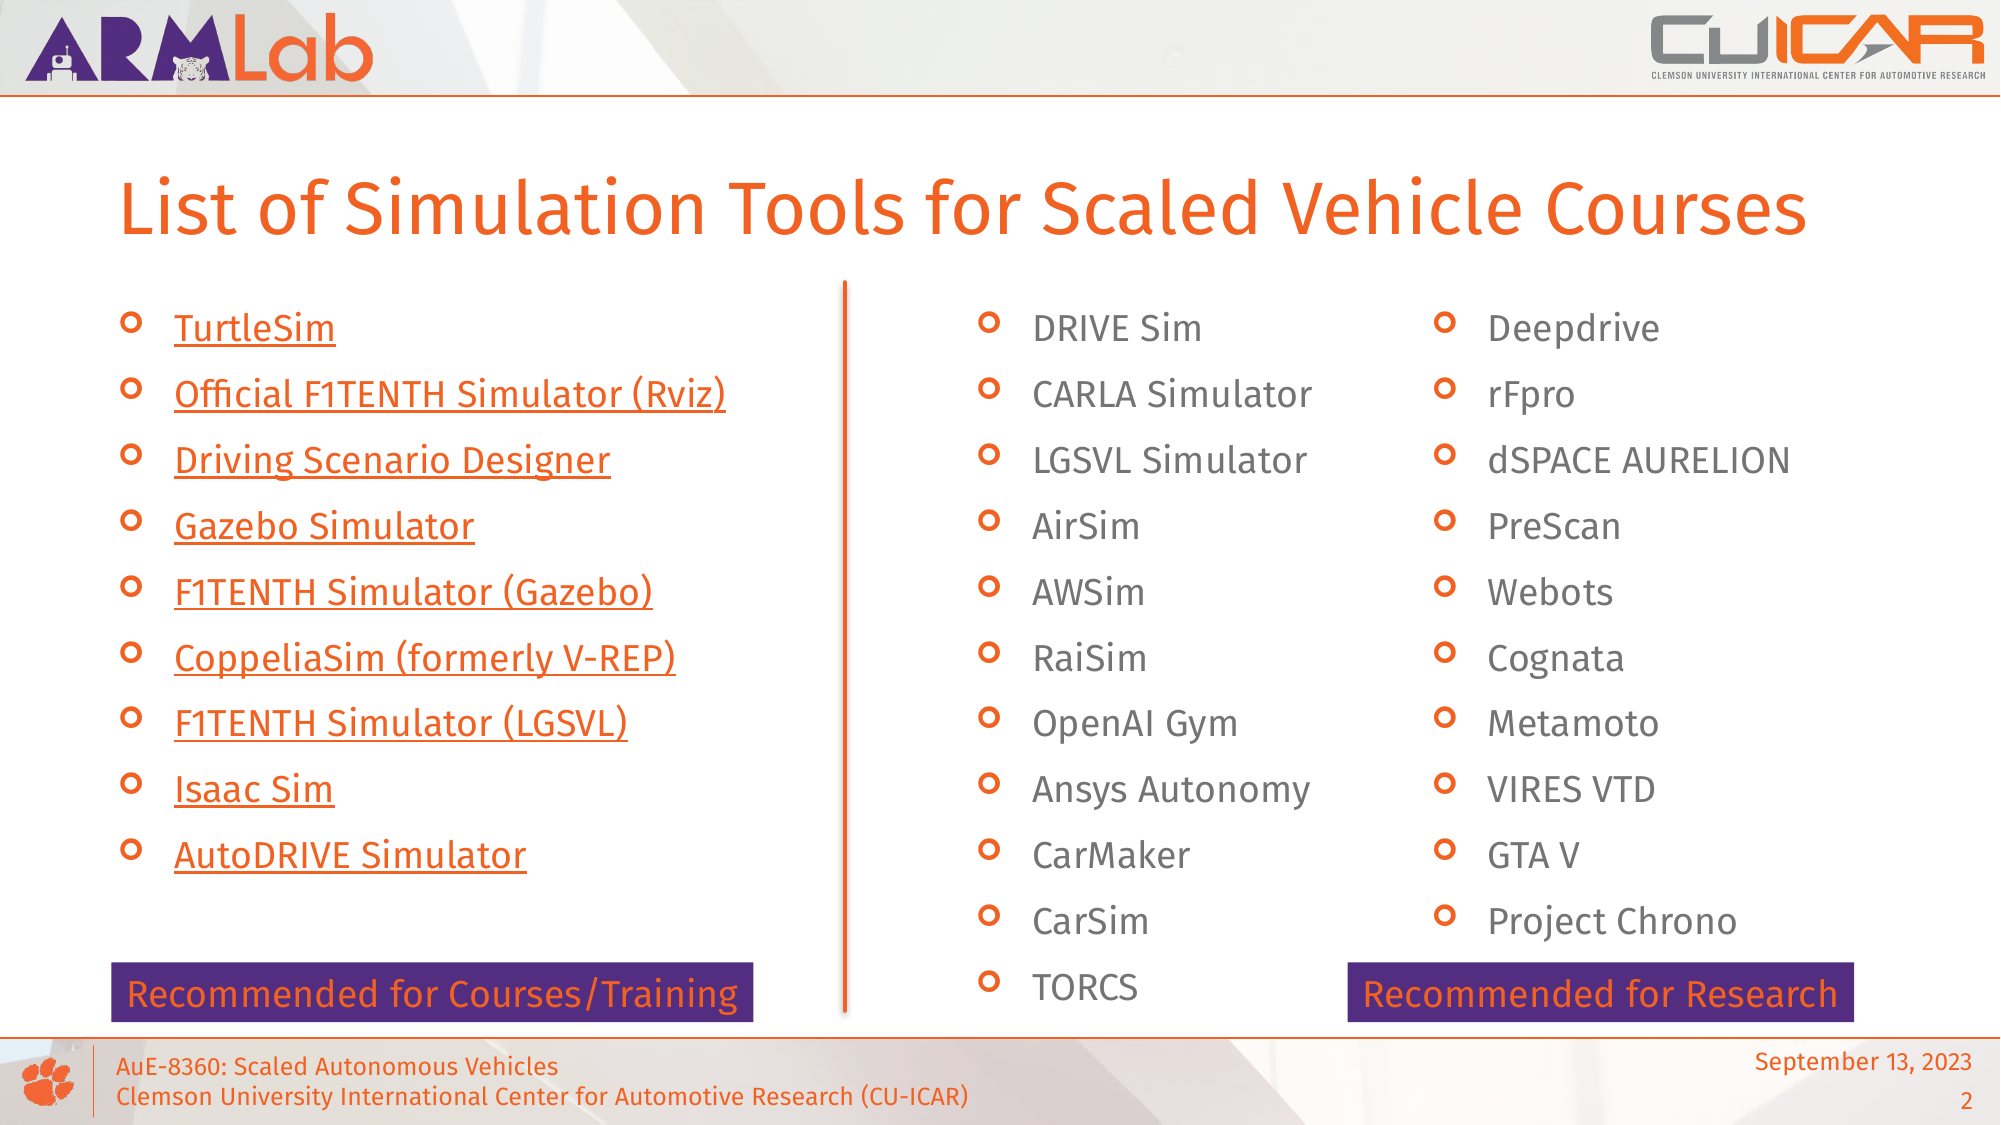

# List of Simulation Tools for Scaled Vehicle Courses
DRIVE Sim
CARLA Simulator
LGSVL Simulator
AirSim
AWSim
RaiSim
OpenAI Gym
Ansys Autonomy
CarMaker
CarSim
TORCS

Deepdrive
rFpro
dSPACE AURELION
PreScan
Webots
Cognata
Metamoto
VIRES VTD
GTA V
Project Chrono

TurtleSim
Official F1TENTH Simulator (Rviz)
Driving Scenario Designer
Gazebo Simulator
F1TENTH Simulator (Gazebo)
CoppeliaSim (formerly V-REP)
F1TENTH Simulator (LGSVL)
Isaac Sim
AutoDRIVE Simulator

Recommended for Courses/Training
Recommended for Research
September 13, 2023
2